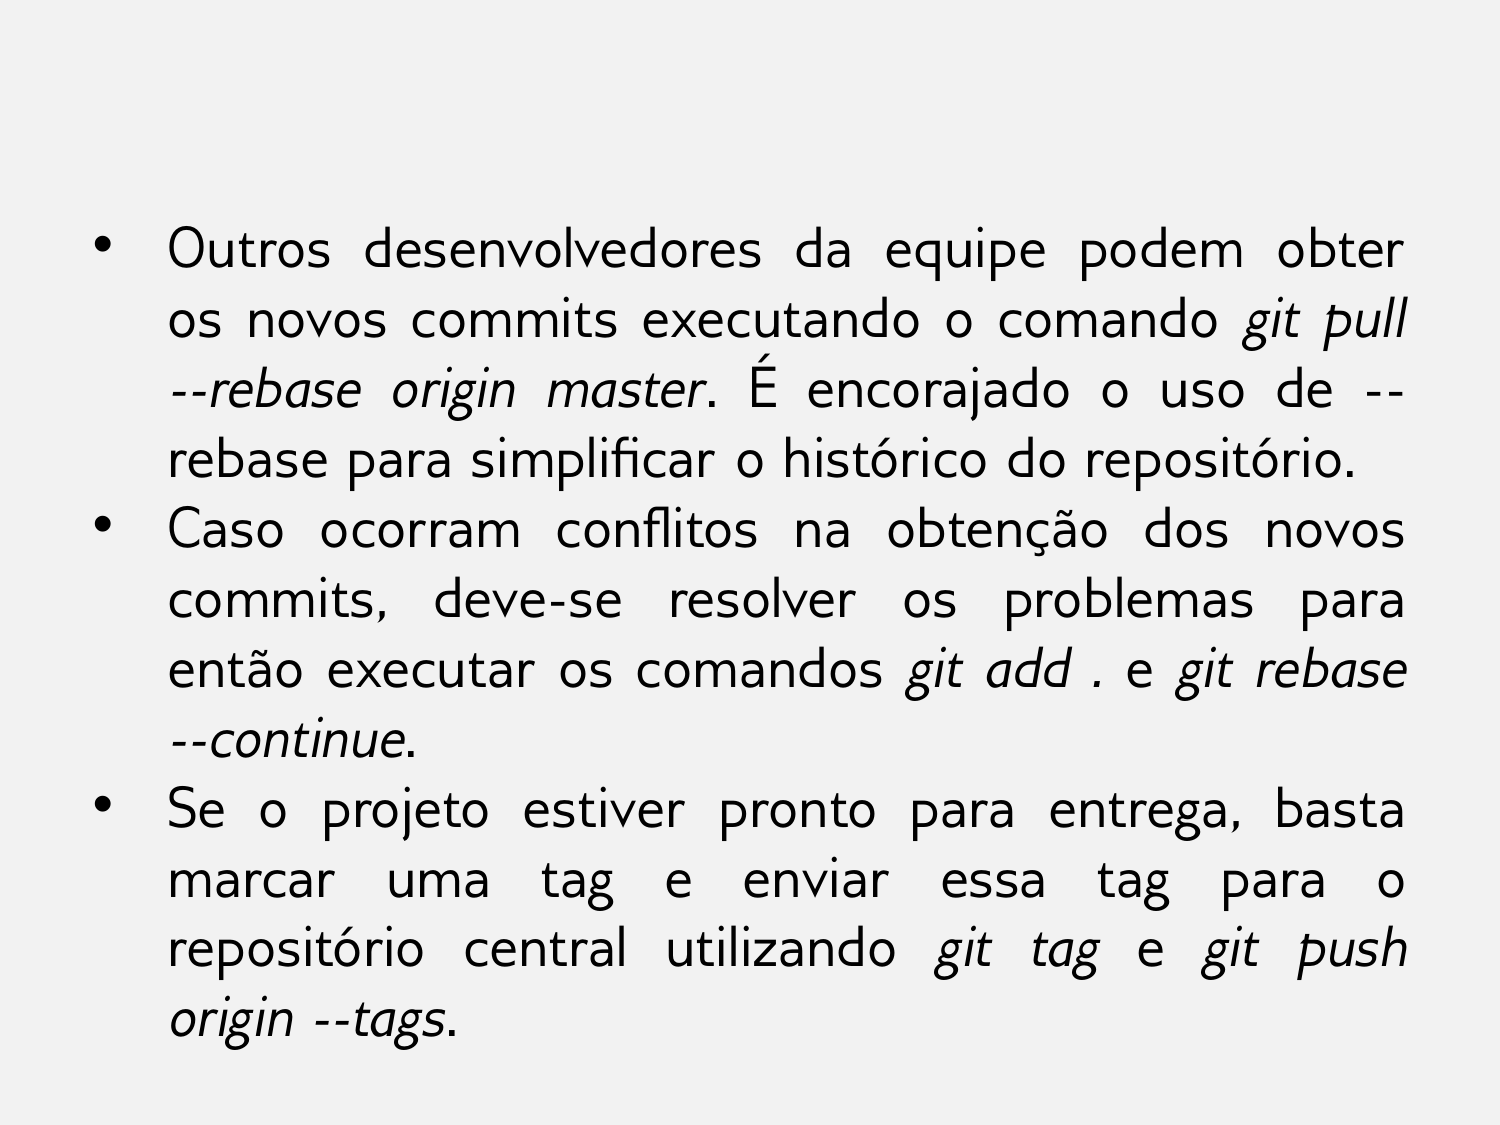

Outros desenvolvedores da equipe podem obter os novos commits executando o comando git pull --rebase origin master. É encorajado o uso de --rebase para simplificar o histórico do repositório.
Caso ocorram conflitos na obtenção dos novos commits, deve-se resolver os problemas para então executar os comandos git add . e git rebase --continue.
Se o projeto estiver pronto para entrega, basta marcar uma tag e enviar essa tag para o repositório central utilizando git tag e git push origin --tags.